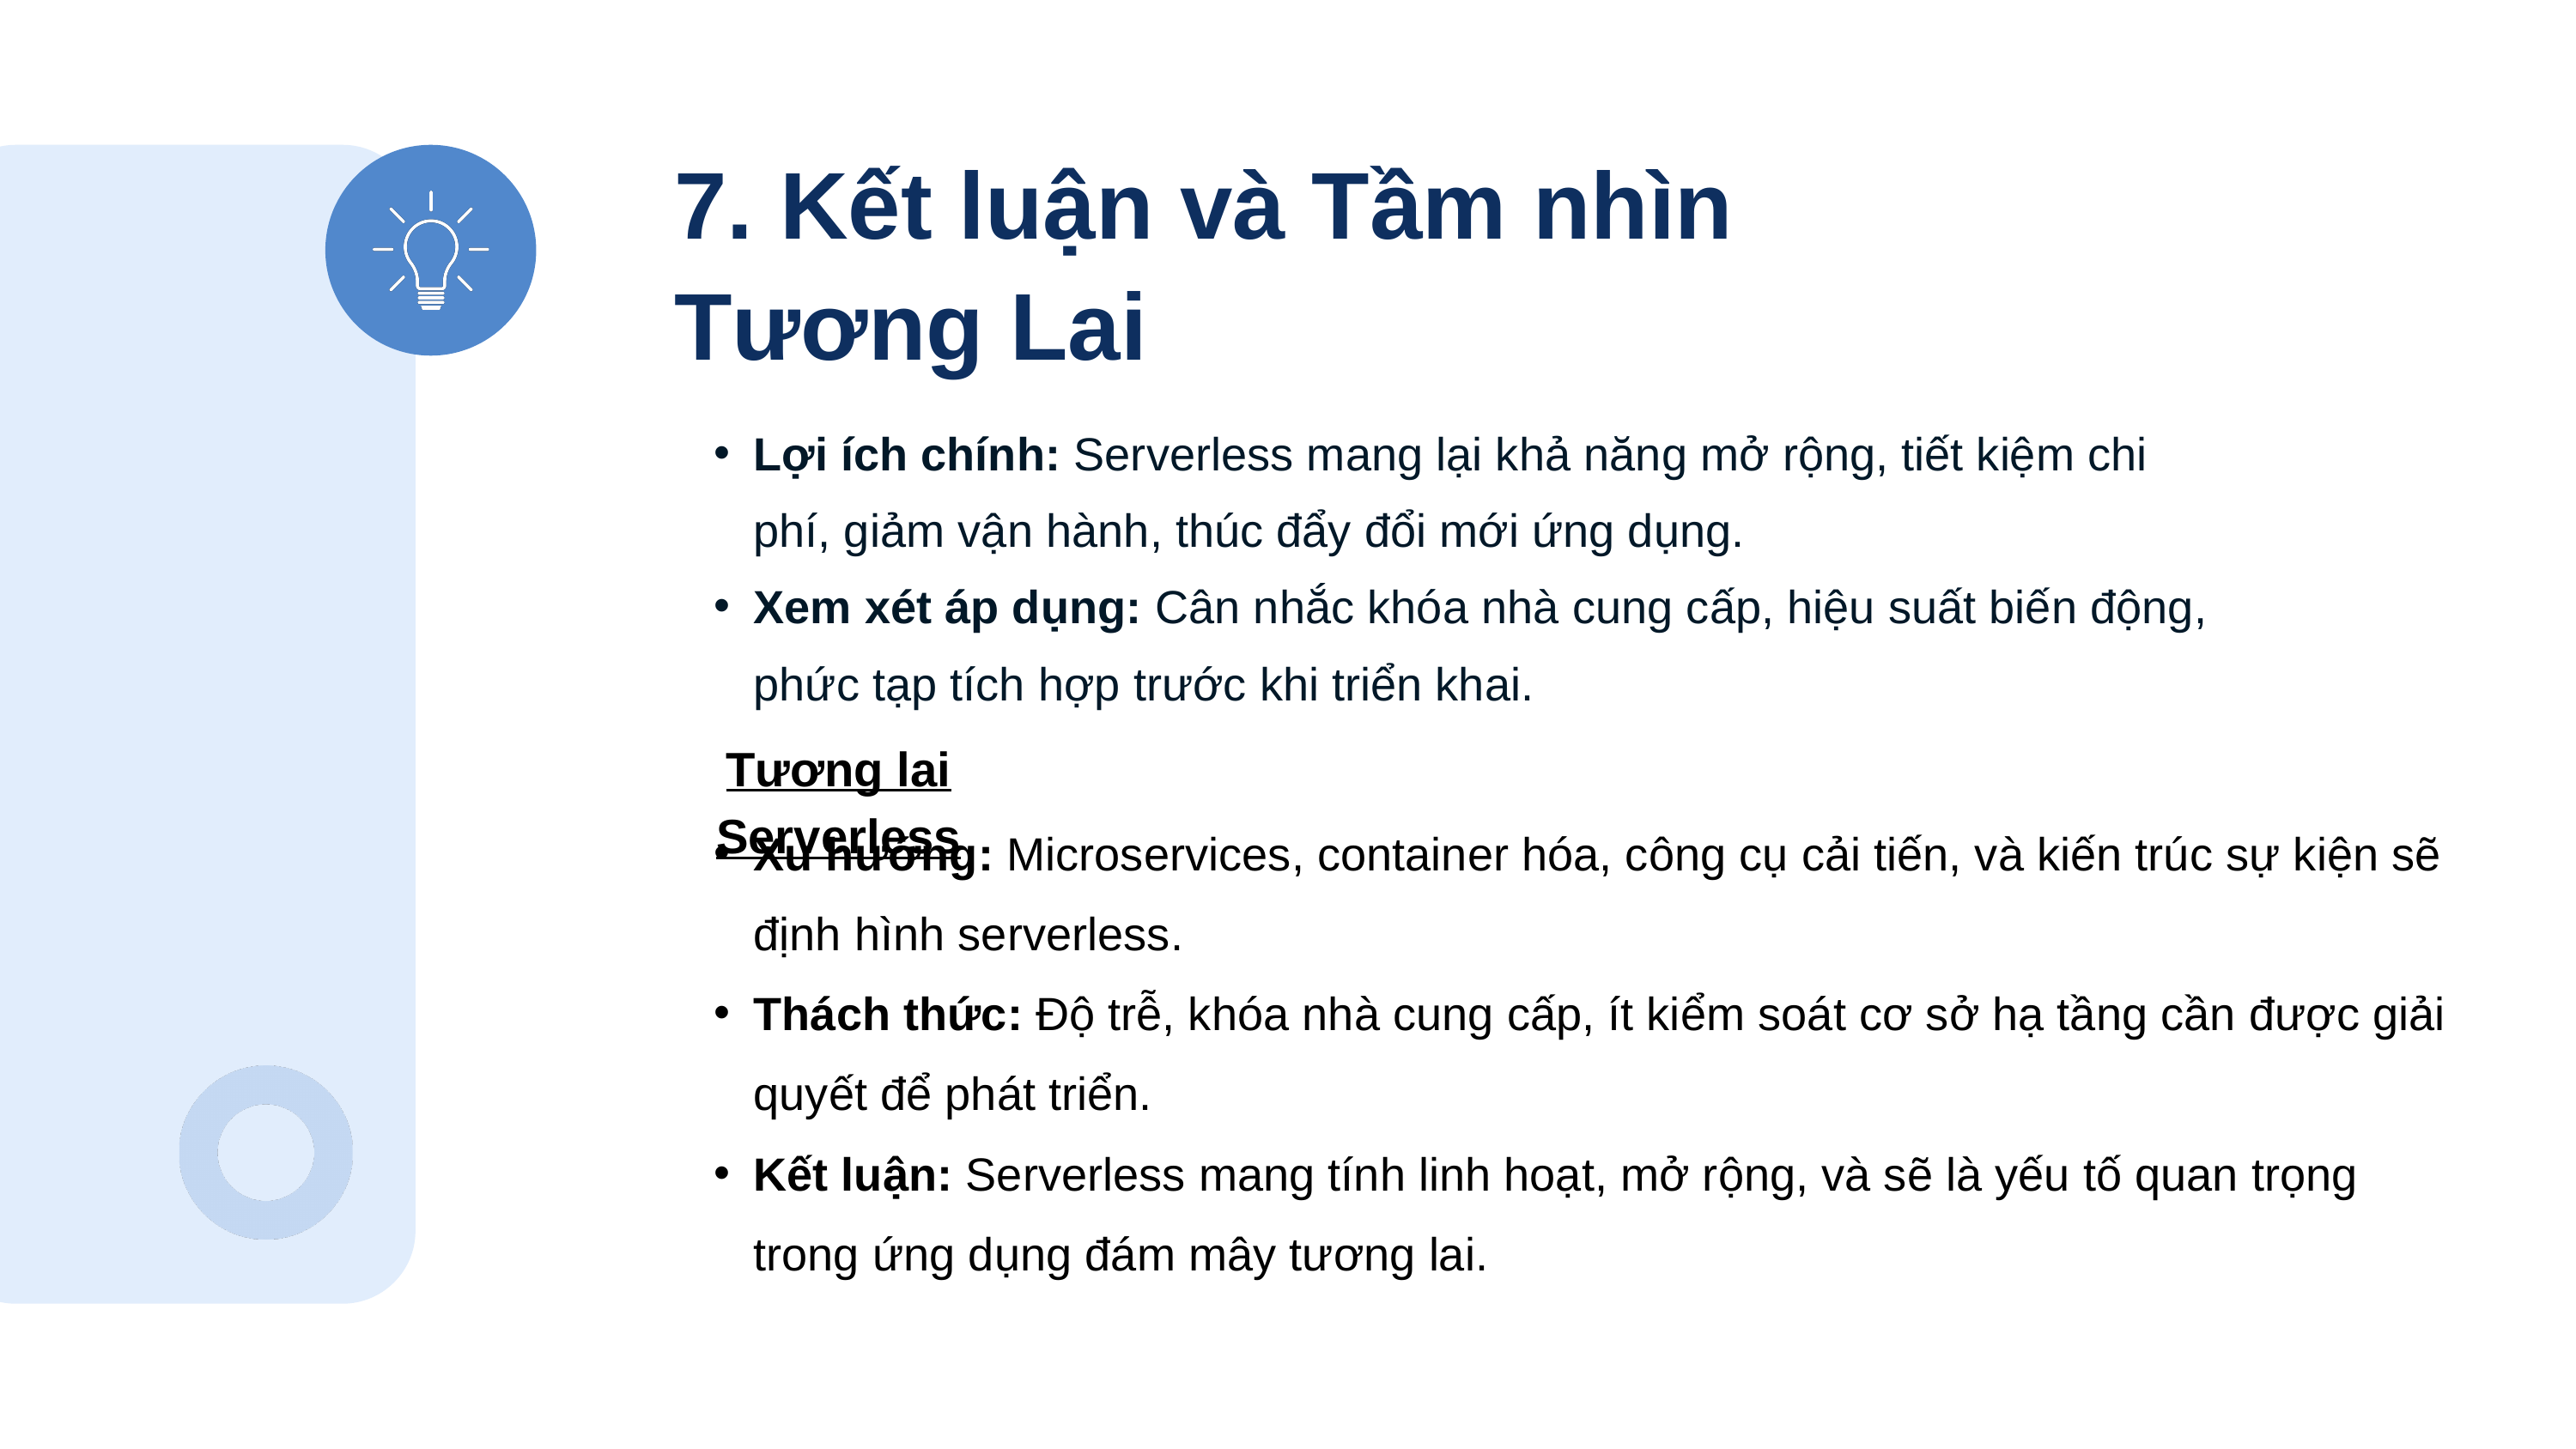

7. Kết luận và Tầm nhìn Tương Lai

Lợi ích chính: Serverless mang lại khả năng mở rộng, tiết kiệm chi phí, giảm vận hành, thúc đẩy đổi mới ứng dụng.
Xem xét áp dụng: Cân nhắc khóa nhà cung cấp, hiệu suất biến động, phức tạp tích hợp trước khi triển khai.
Tương lai Serverless
Xu hướng: Microservices, container hóa, công cụ cải tiến, và kiến trúc sự kiện sẽ định hình serverless.
Thách thức: Độ trễ, khóa nhà cung cấp, ít kiểm soát cơ sở hạ tầng cần được giải quyết để phát triển.
Kết luận: Serverless mang tính linh hoạt, mở rộng, và sẽ là yếu tố quan trọng trong ứng dụng đám mây tương lai.